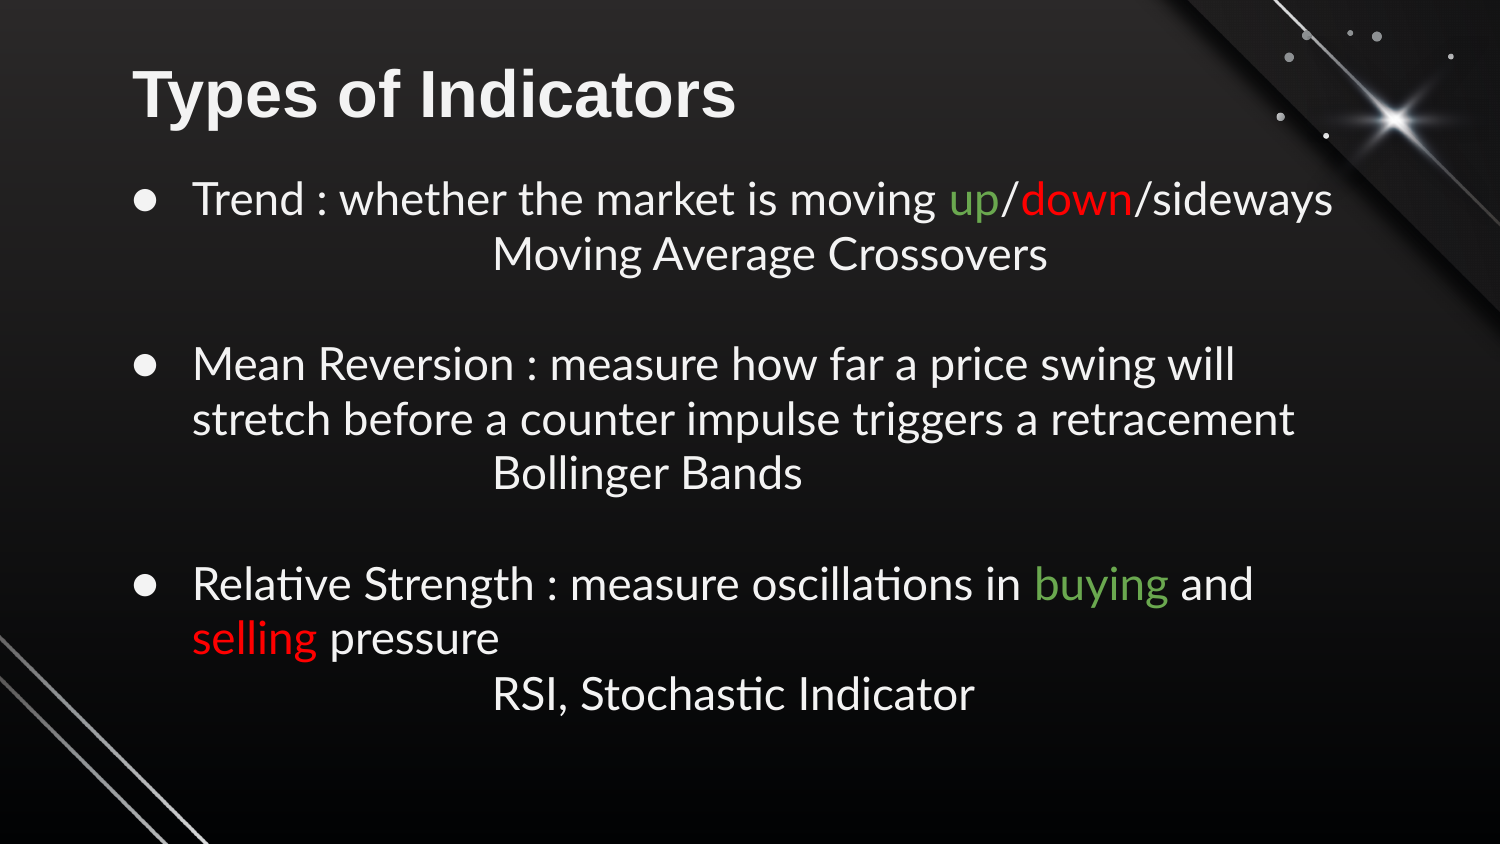

# Types of Indicators
Trend : whether the market is moving up/down/sideways
		Moving Average Crossovers

Mean Reversion : measure how far a price swing will stretch before a counter impulse triggers a retracement
		Bollinger Bands

Relative Strength : measure oscillations in buying and selling pressure
		RSI, Stochastic Indicator